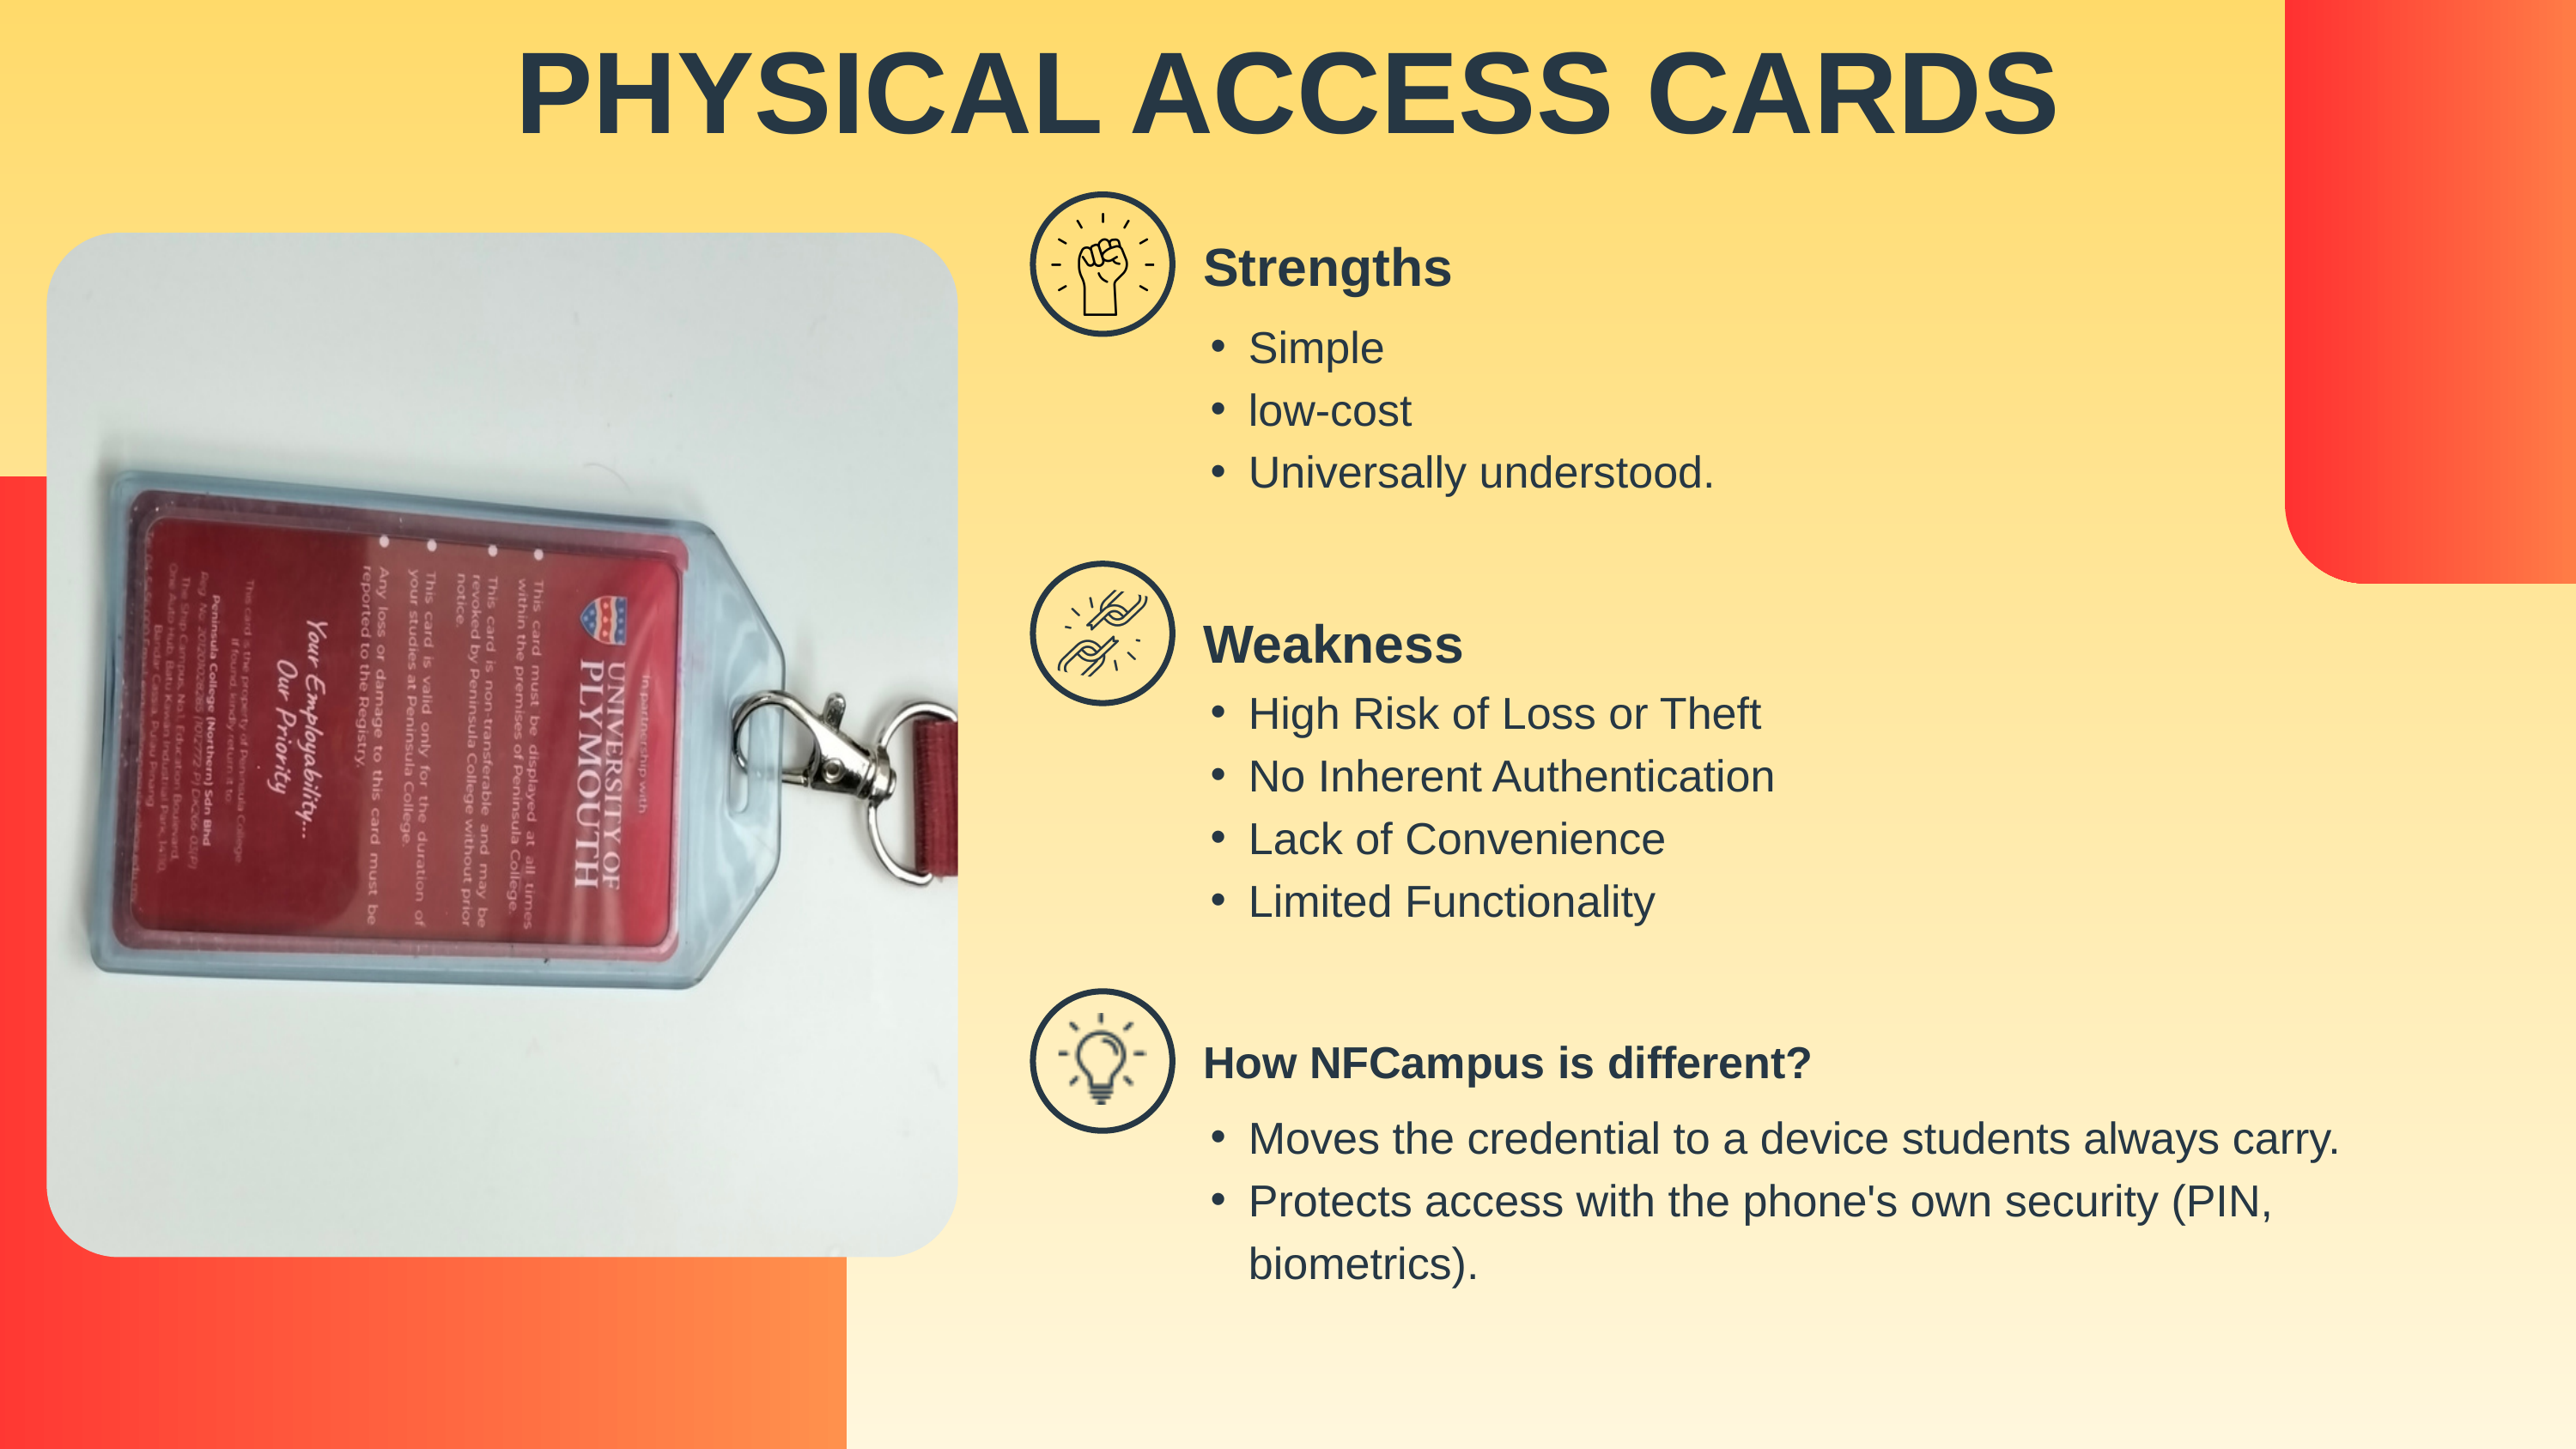

PHYSICAL ACCESS CARDS

Strengths

Simple
low-cost
Universally understood.

Weakness
High Risk of Loss or Theft
No Inherent Authentication
Lack of Convenience
Limited Functionality

How NFCampus is different?
Moves the credential to a device students always carry.
Protects access with the phone's own security (PIN, biometrics).